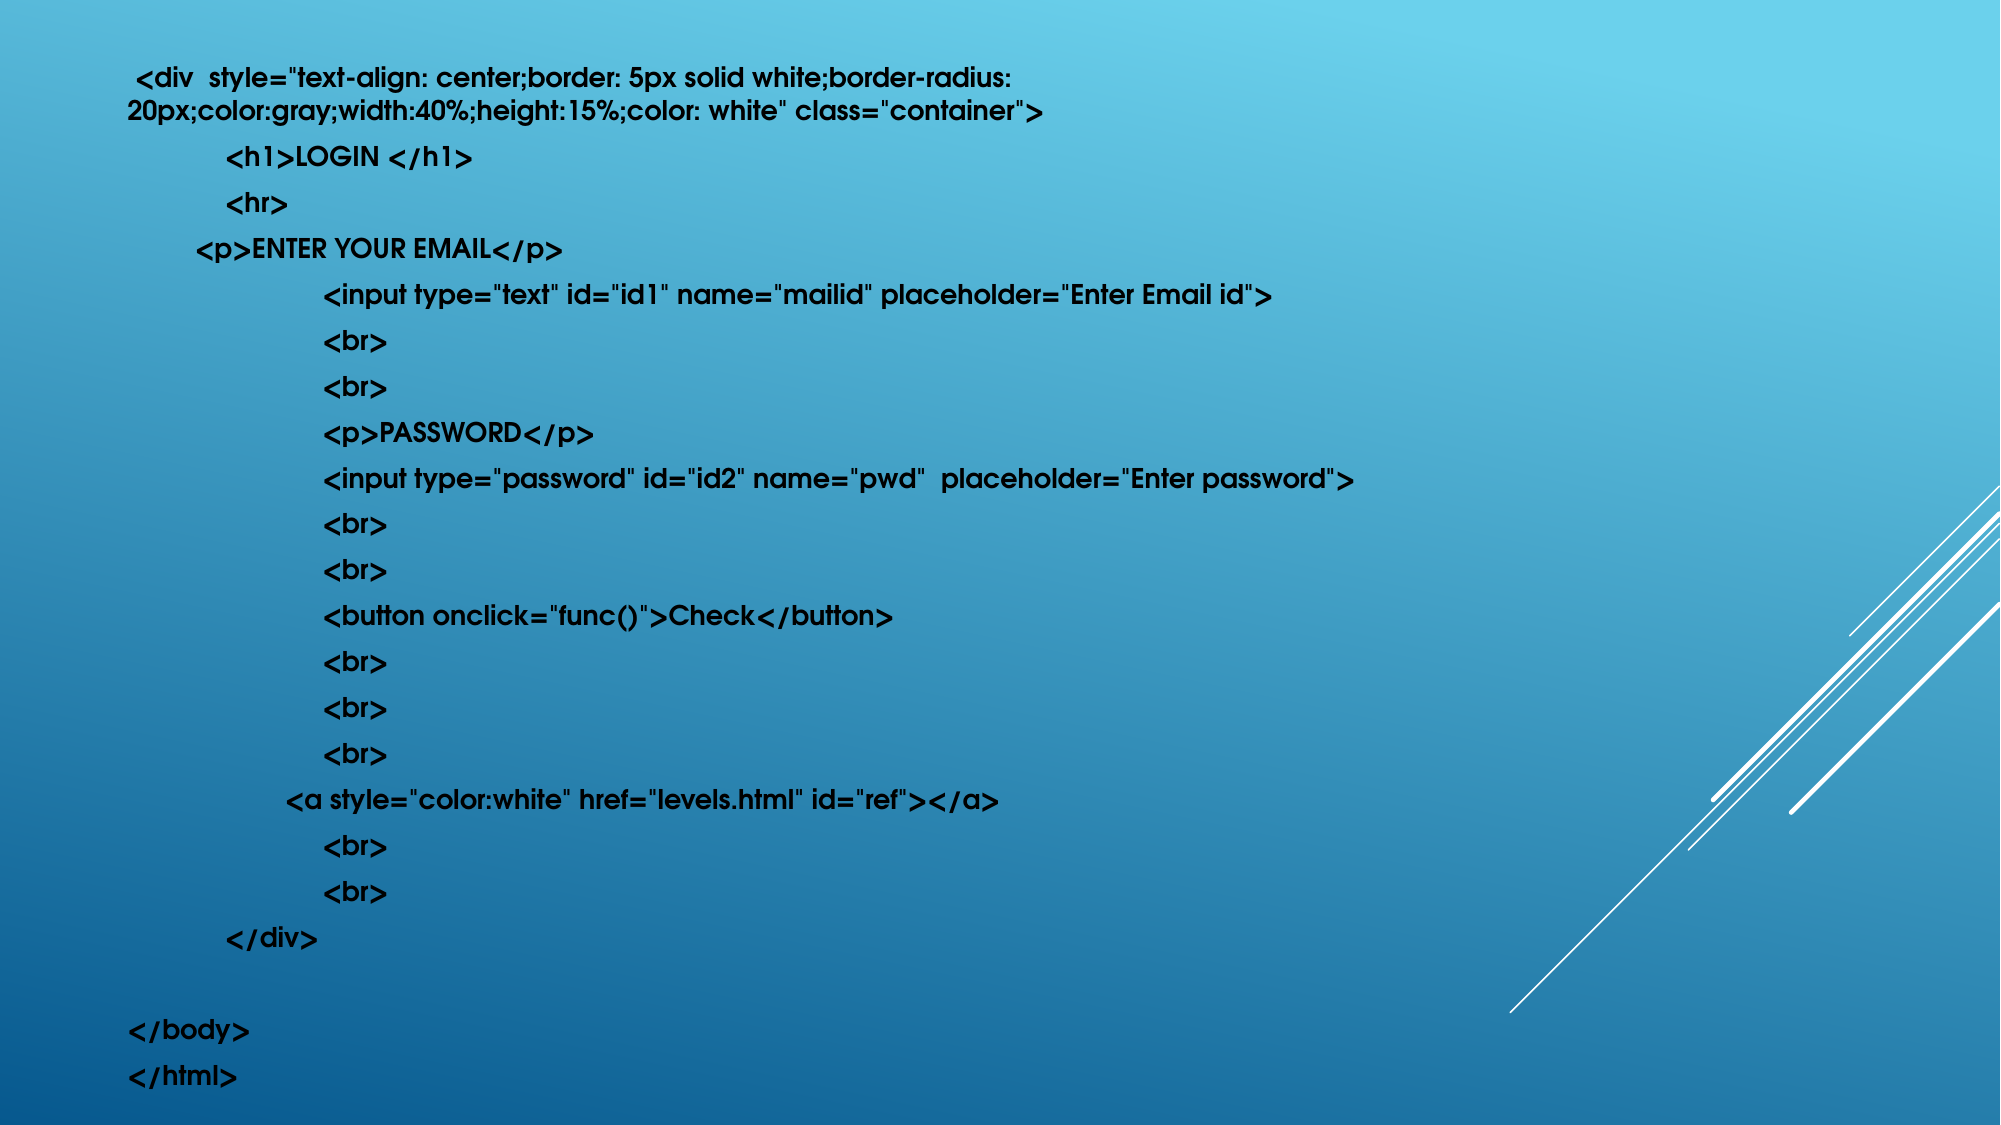

<div  style="text-align: center;border: 5px solid white;border-radius: 20px;color:gray;width:40%;height:15%;color: white" class="container">
  	<h1>LOGIN </h1>
  	<hr>
         <p>ENTER YOUR EMAIL</p>
  		<input type="text" id="id1" name="mailid" placeholder="Enter Email id">
  		<br>
  		<br>
  		<p>PASSWORD</p>
  		<input type="password" id="id2" name="pwd"  placeholder="Enter password">
  		<br>
  		<br>
  		<button onclick="func()">Check</button>
  		<br>
  		<br>
  		<br>
                     <a style="color:white" href="levels.html" id="ref"></a>
  		<br>
  		<br>
  	</div>

</body>
</html>